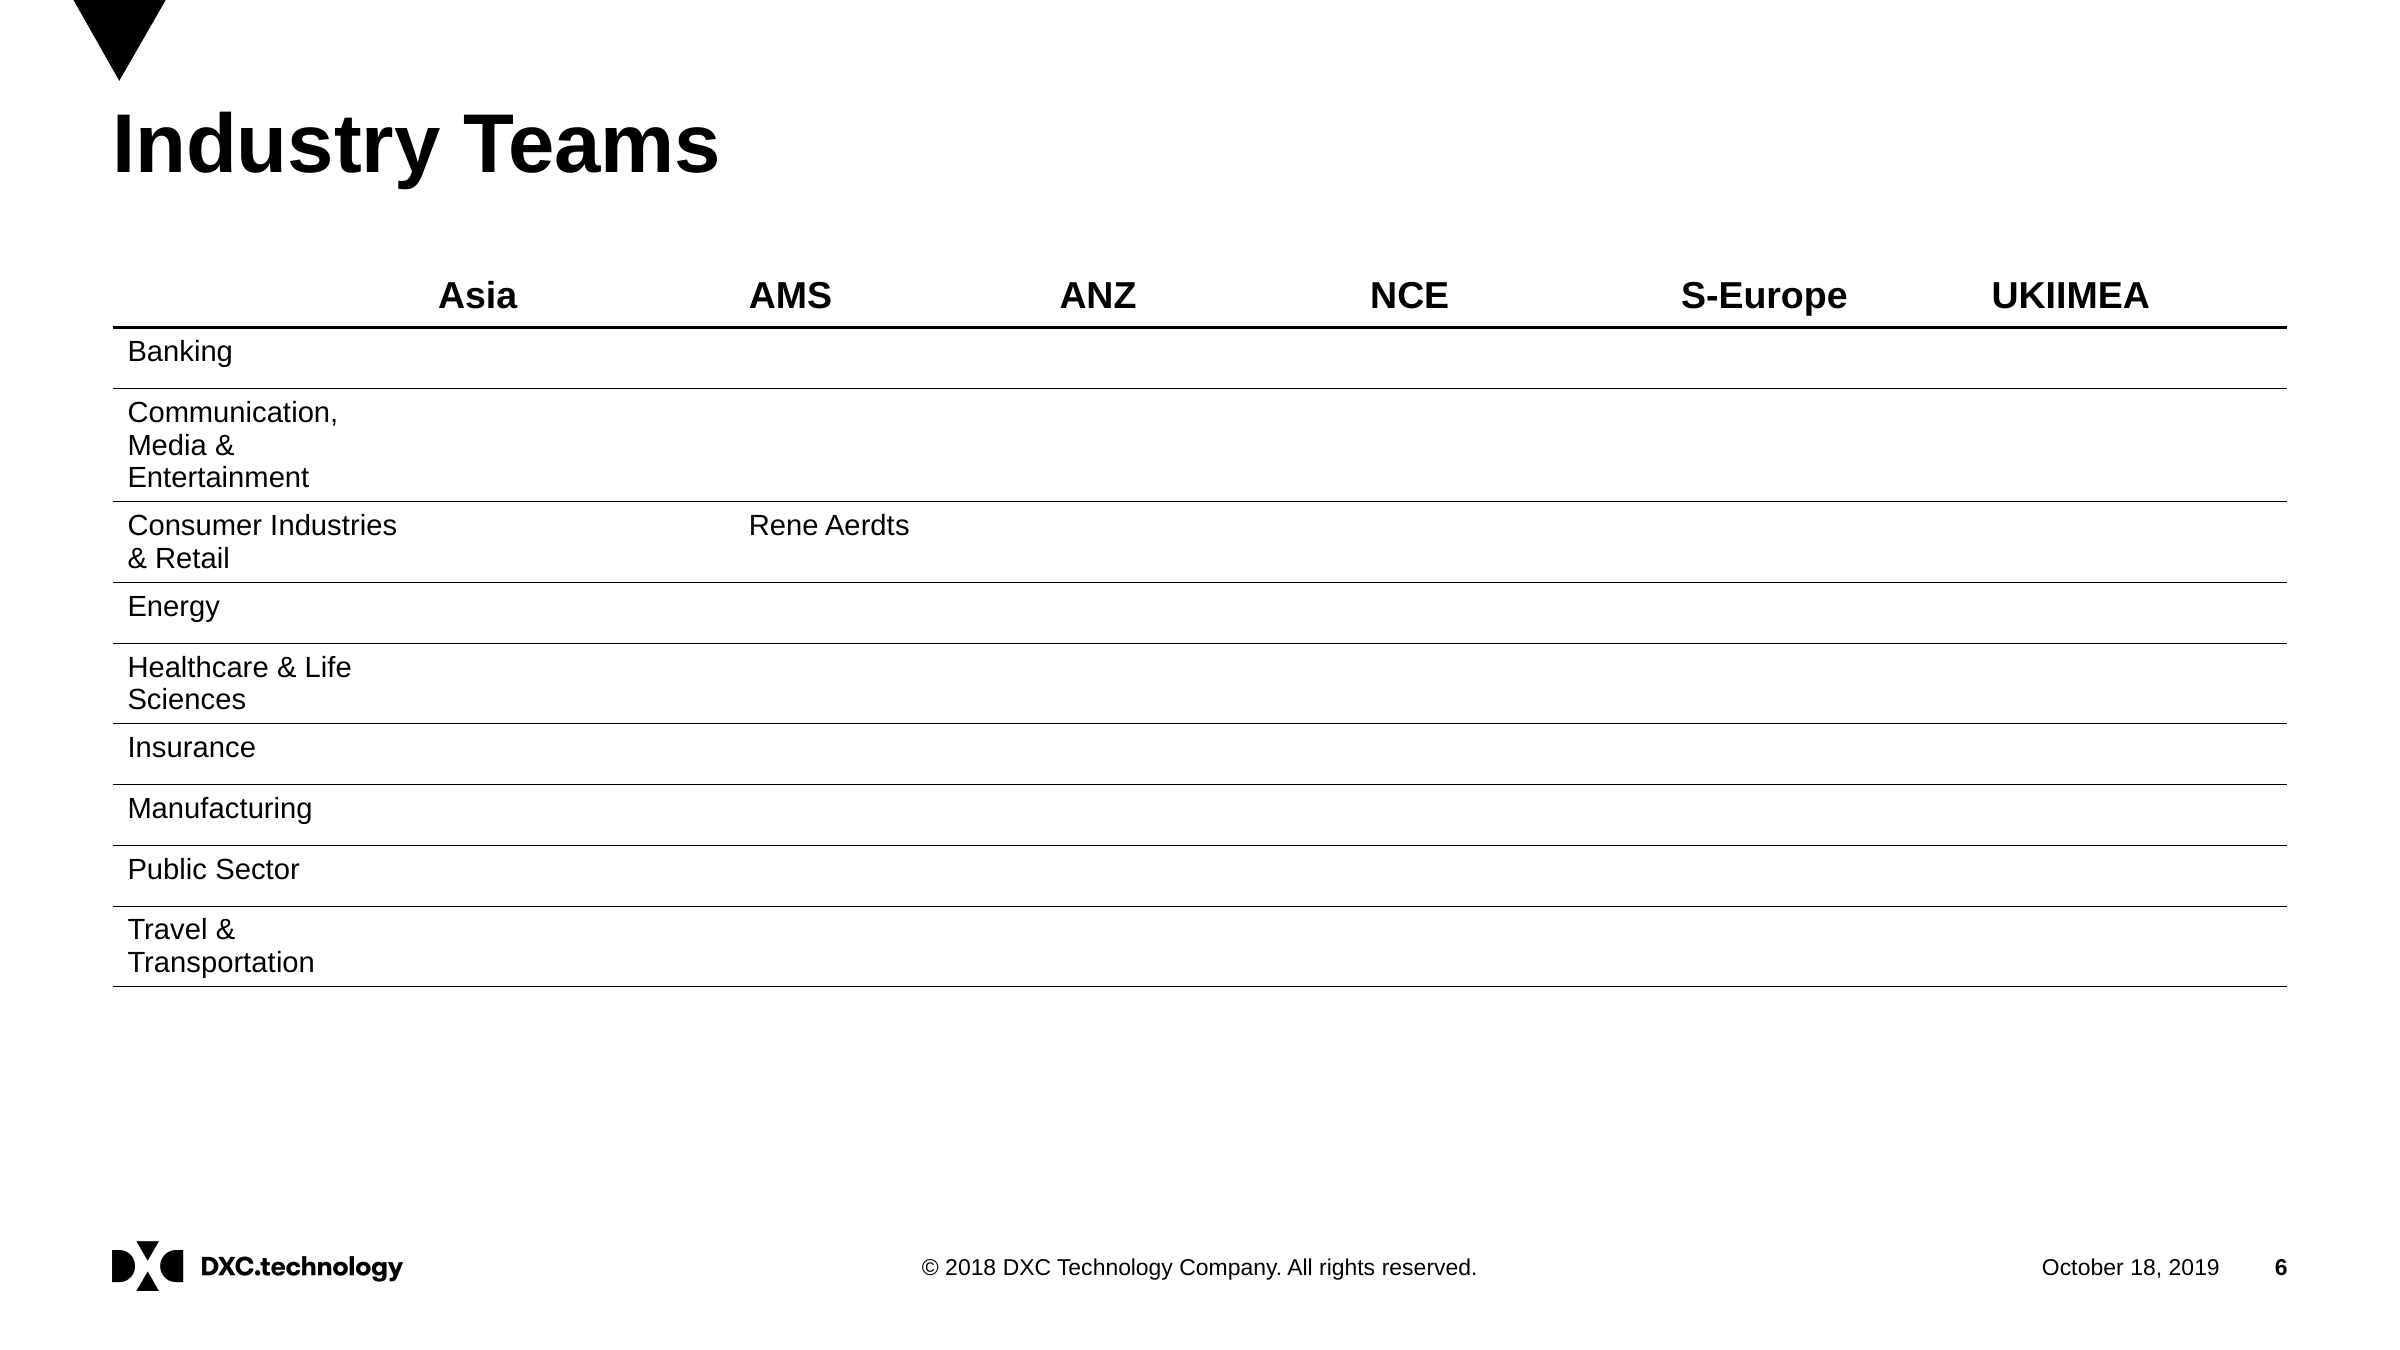

# Industry Teams
|  | Asia | AMS | ANZ | NCE | S-Europe | UKIIMEA |
| --- | --- | --- | --- | --- | --- | --- |
| Banking |  |  |  |  |  |  |
| Communication, Media & Entertainment |  |  |  |  |  |  |
| Consumer Industries & Retail |  | Rene Aerdts |  |  |  |  |
| Energy |  |  |  |  |  |  |
| Healthcare & Life Sciences |  |  |  |  |  |  |
| Insurance |  |  |  |  |  |  |
| Manufacturing |  |  |  |  |  |  |
| Public Sector |  |  |  |  |  |  |
| Travel & Transportation |  |  |  |  |  |  |